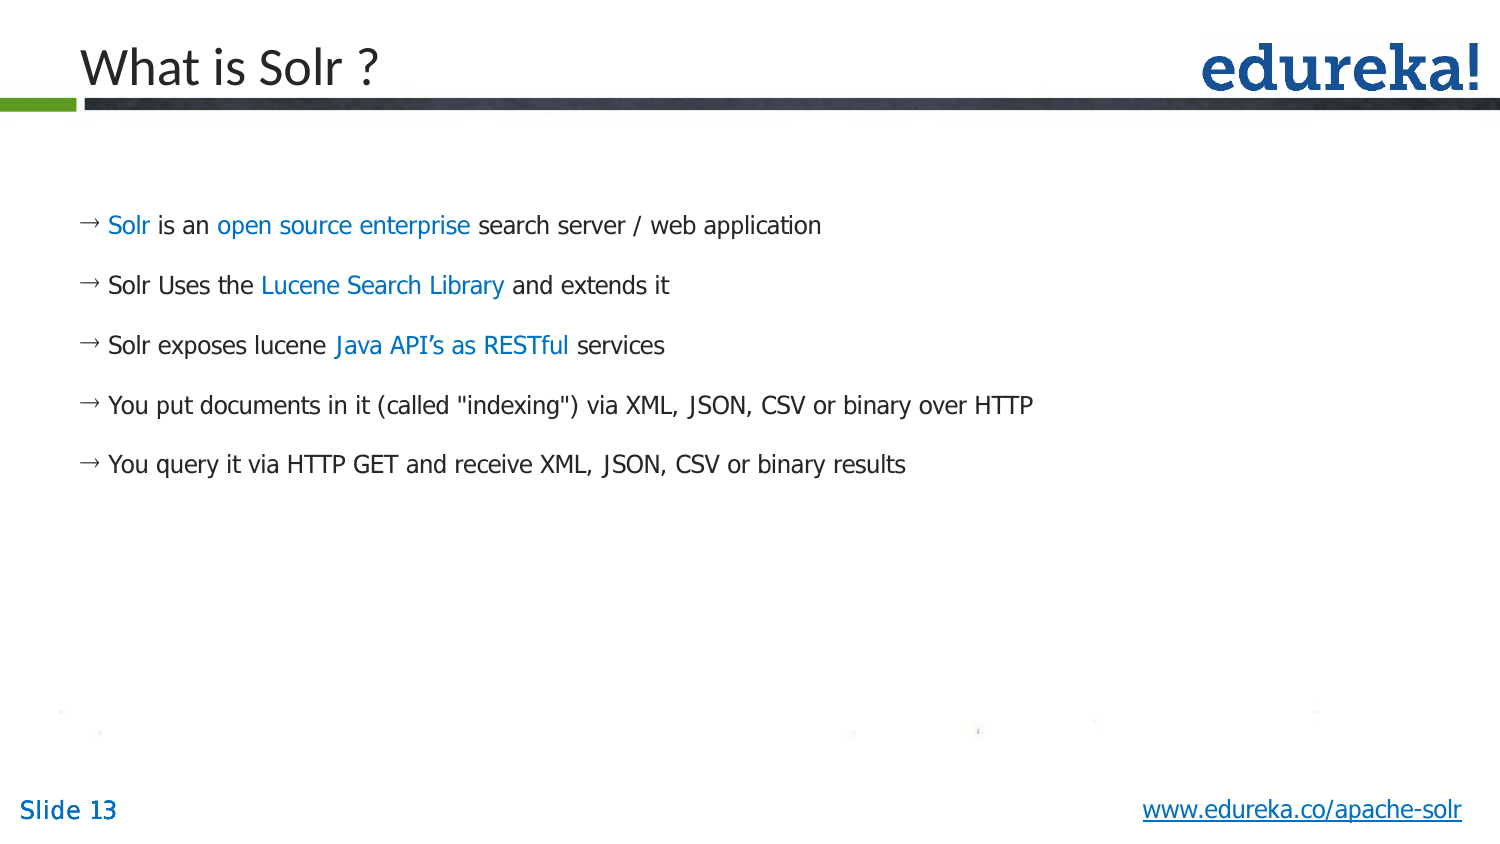

What is Solr ?
Solr is an open source enterprise search server / web application
Solr Uses the Lucene Search Library and extends it
Solr exposes lucene Java API’s as RESTful services
You put documents in it (called "indexing") via XML, JSON, CSV or binary over HTTP
You query it via HTTP GET and receive XML, JSON, CSV or binary results